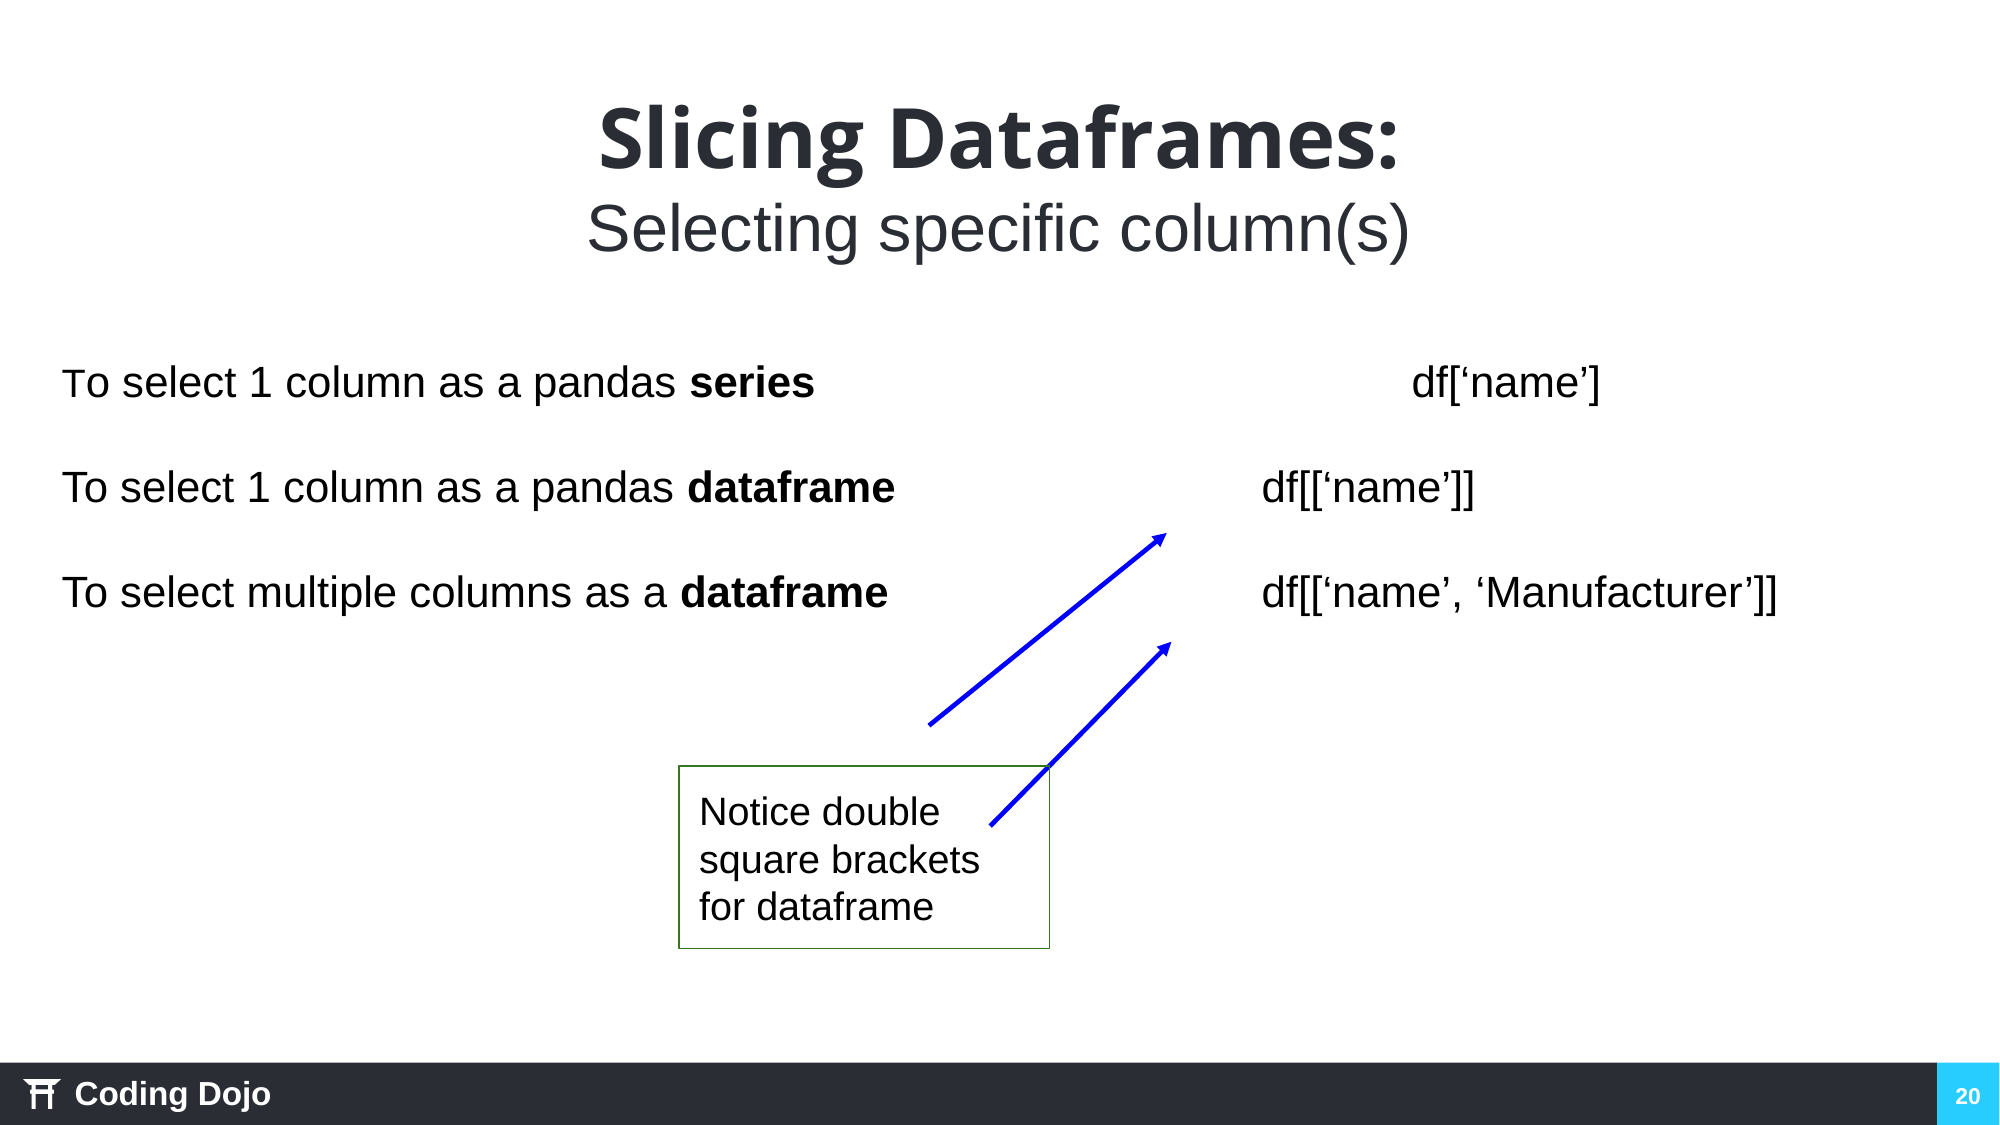

# Slicing Dataframes:
Selecting specific column(s)
To select 1 column as a pandas series				df[‘name’]

To select 1 column as a pandas dataframe			df[[‘name’]]

To select multiple columns as a dataframe			df[[‘name’, ‘Manufacturer’]]
Notice double square brackets for dataframe